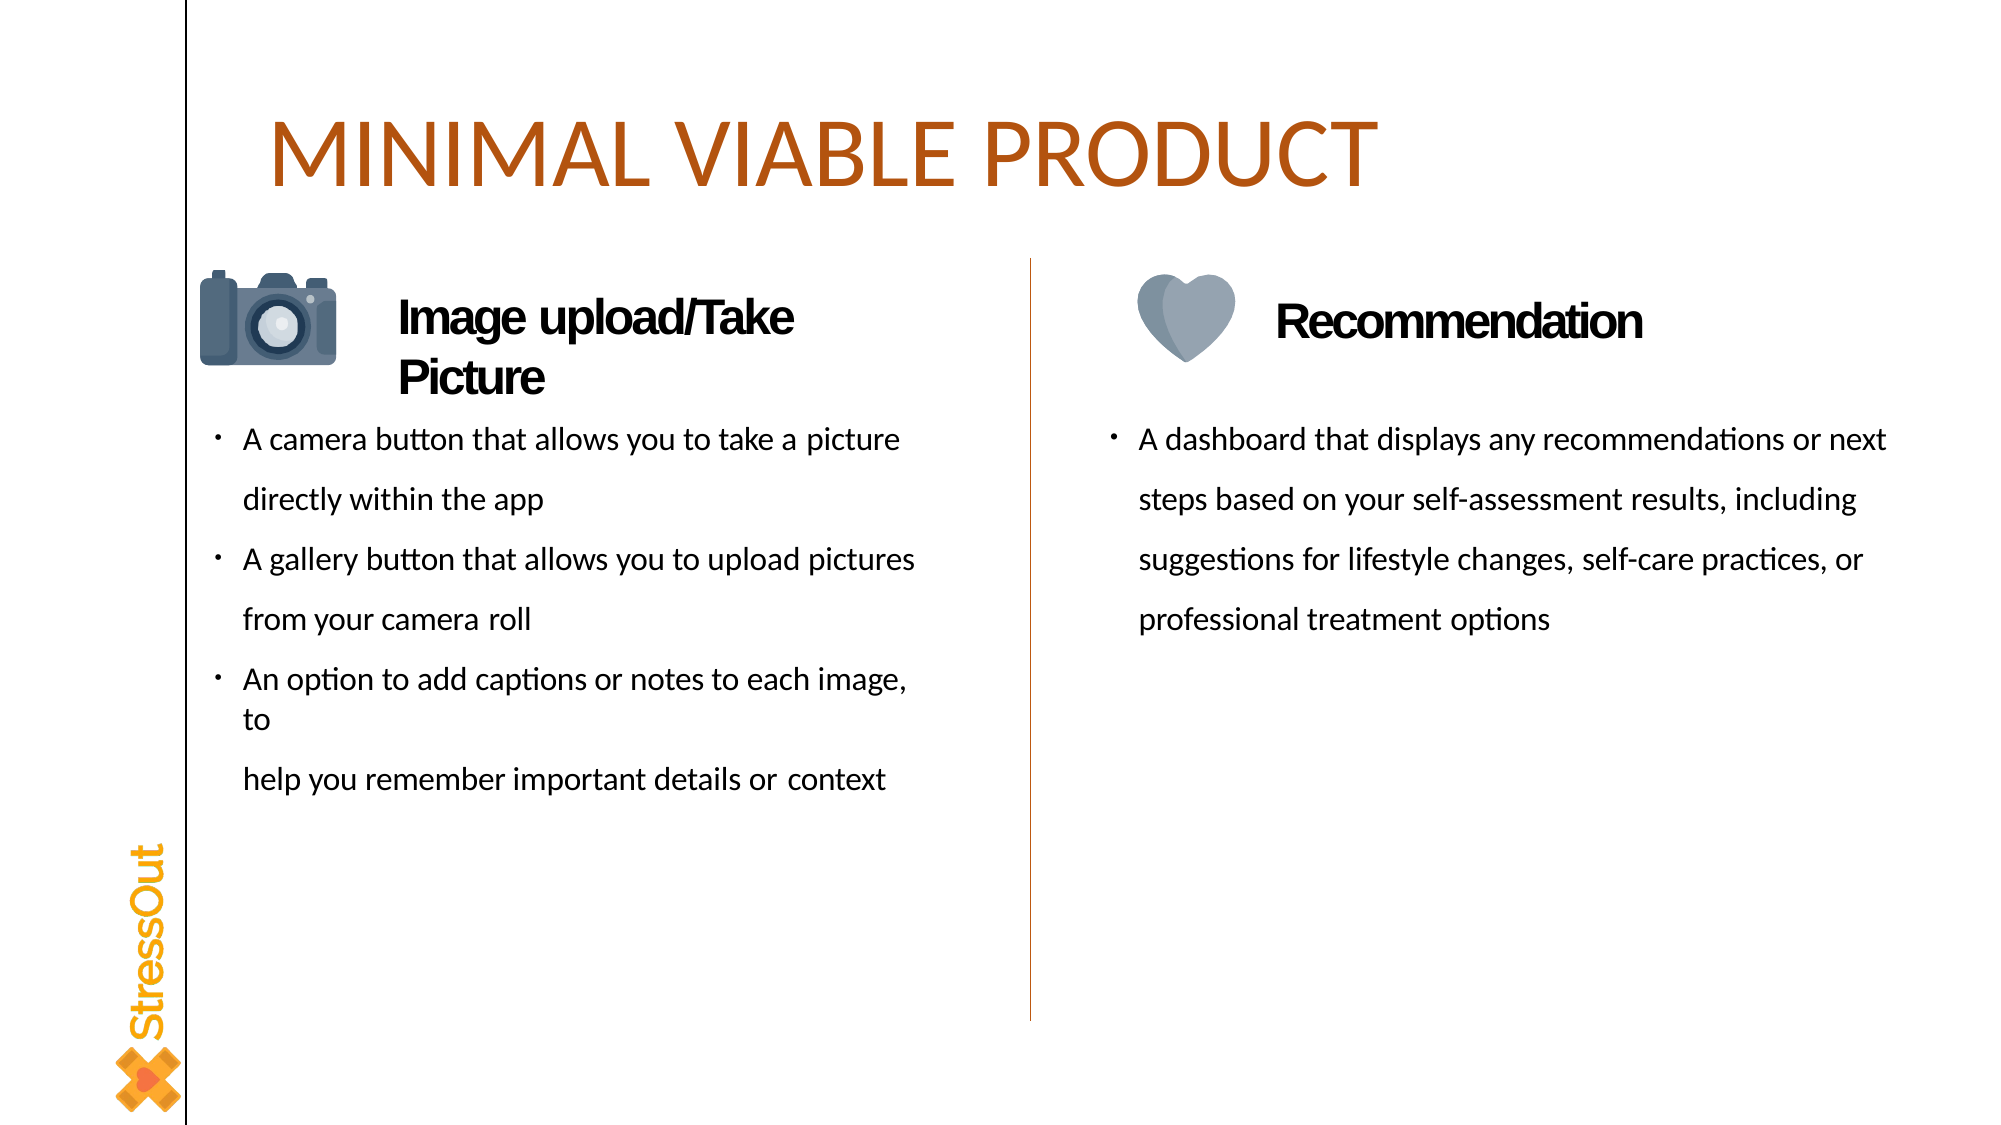

# MINIMAL VIABLE PRODUCT

Image upload/Take Picture
Recommendation
A camera button that allows you to take a picture
directly within the app
A gallery button that allows you to upload pictures  from your camera roll
An option to add captions or notes to each image, to
help you remember important details or context
A dashboard that displays any recommendations or next  steps based on your self-assessment results, including  suggestions for lifestyle changes, self-care practices, or  professional treatment options